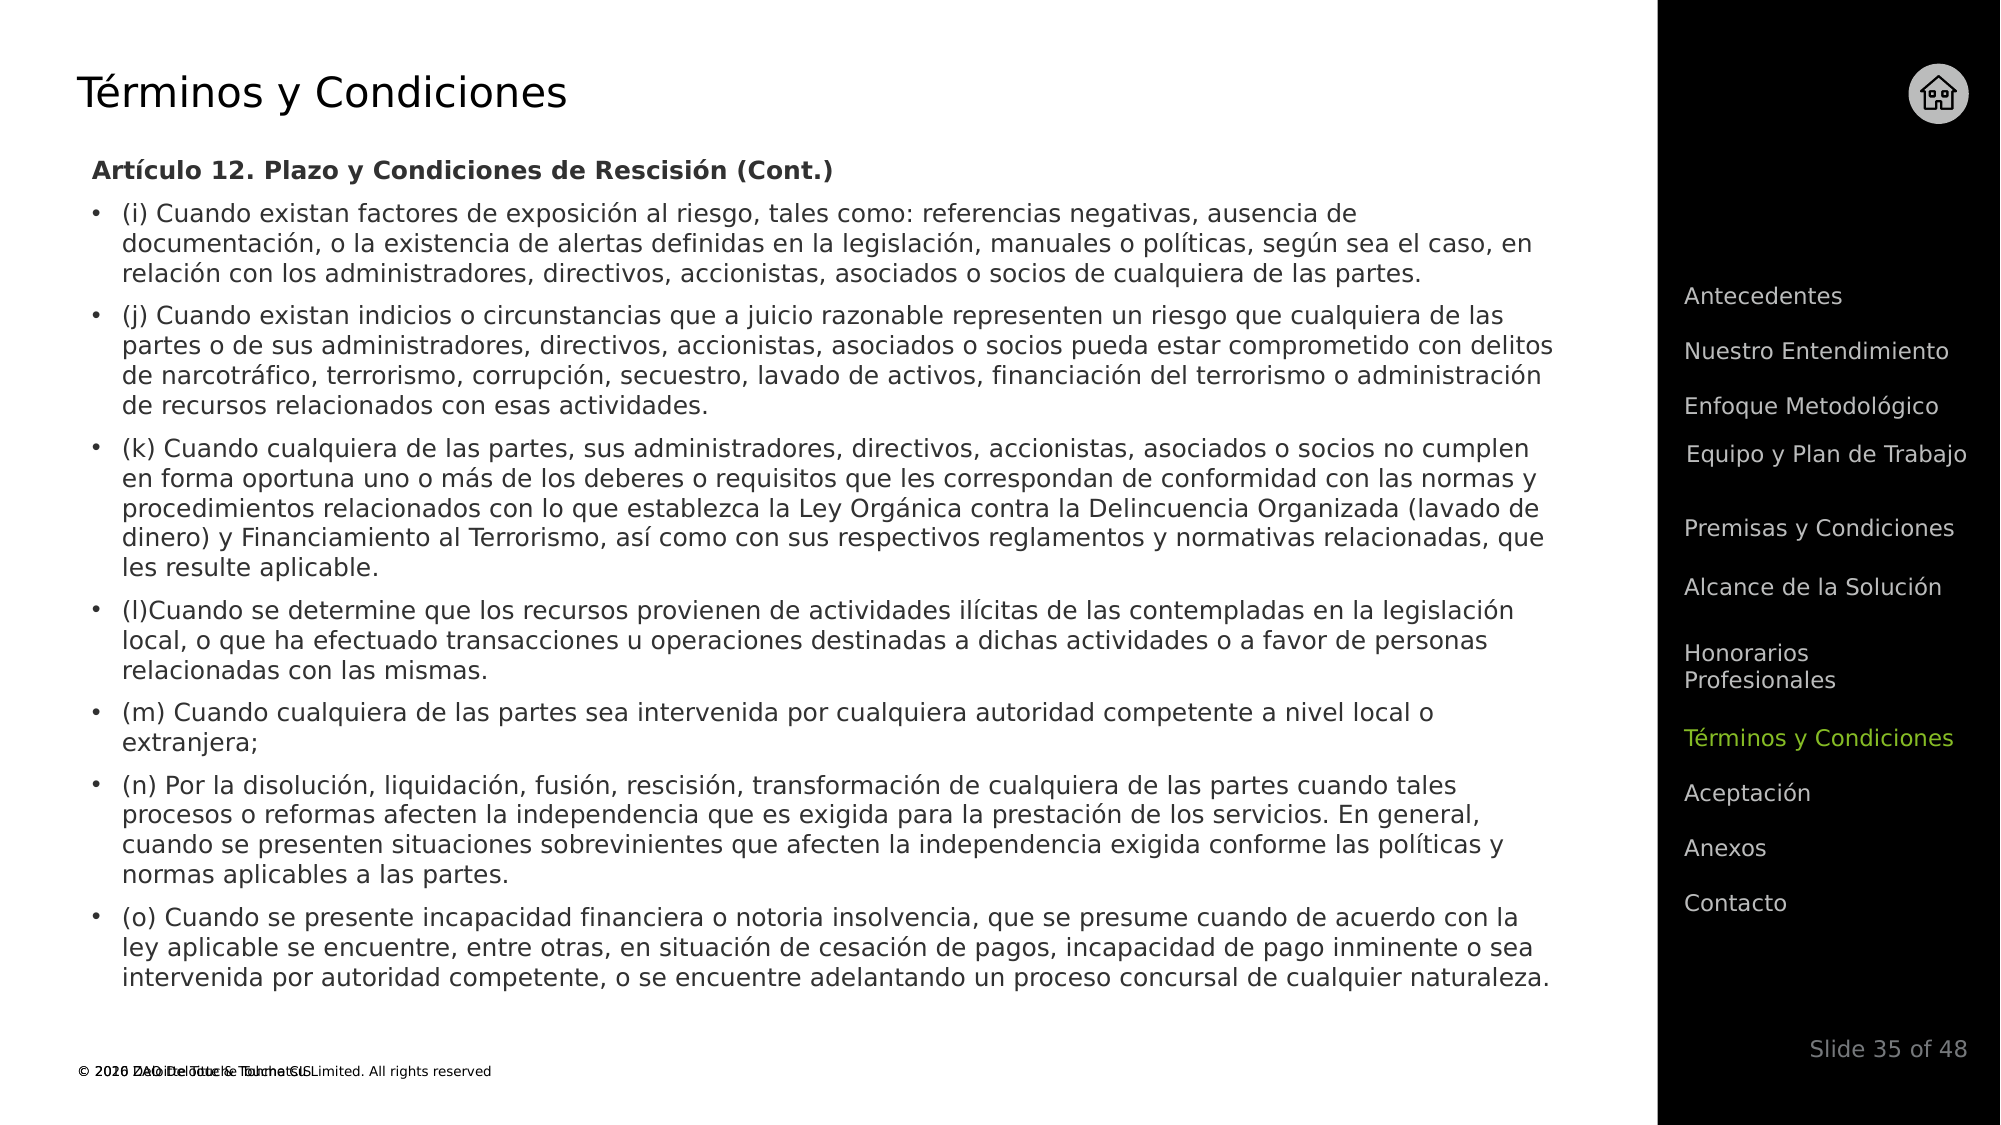

# Términos y Condiciones

Artículo 12. Plazo y Condiciones de Rescisión (Cont.)
(i) Cuando existan factores de exposición al riesgo, tales como: referencias negativas, ausencia de documentación, o la existencia de alertas definidas en la legislación, manuales o políticas, según sea el caso, en relación con los administradores, directivos, accionistas, asociados o socios de cualquiera de las partes.
(j) Cuando existan indicios o circunstancias que a juicio razonable representen un riesgo que cualquiera de las partes o de sus administradores, directivos, accionistas, asociados o socios pueda estar comprometido con delitos de narcotráfico, terrorismo, corrupción, secuestro, lavado de activos, financiación del terrorismo o administración de recursos relacionados con esas actividades.
(k) Cuando cualquiera de las partes, sus administradores, directivos, accionistas, asociados o socios no cumplen en forma oportuna uno o más de los deberes o requisitos que les correspondan de conformidad con las normas y procedimientos relacionados con lo que establezca la Ley Orgánica contra la Delincuencia Organizada (lavado de dinero) y Financiamiento al Terrorismo, así como con sus respectivos reglamentos y normativas relacionadas, que les resulte aplicable.
(l)Cuando se determine que los recursos provienen de actividades ilícitas de las contempladas en la legislación local, o que ha efectuado transacciones u operaciones destinadas a dichas actividades o a favor de personas relacionadas con las mismas.
(m) Cuando cualquiera de las partes sea intervenida por cualquiera autoridad competente a nivel local o extranjera;
(n) Por la disolución, liquidación, fusión, rescisión, transformación de cualquiera de las partes cuando tales procesos o reformas afecten la independencia que es exigida para la prestación de los servicios. En general, cuando se presenten situaciones sobrevinientes que afecten la independencia exigida conforme las políticas y normas aplicables a las partes.
(o) Cuando se presente incapacidad financiera o notoria insolvencia, que se presume cuando de acuerdo con la ley aplicable se encuentre, entre otras, en situación de cesación de pagos, incapacidad de pago inminente o sea intervenida por autoridad competente, o se encuentre adelantando un proceso concursal de cualquier naturaleza.

Antecedentes
Nuestro Entendimiento
Enfoque Metodológico
Equipo y Plan de Trabajo
Premisas y Condiciones
Alcance de la Solución
Honorarios Profesionales
Términos y Condiciones
Aceptación
Anexos
Contacto